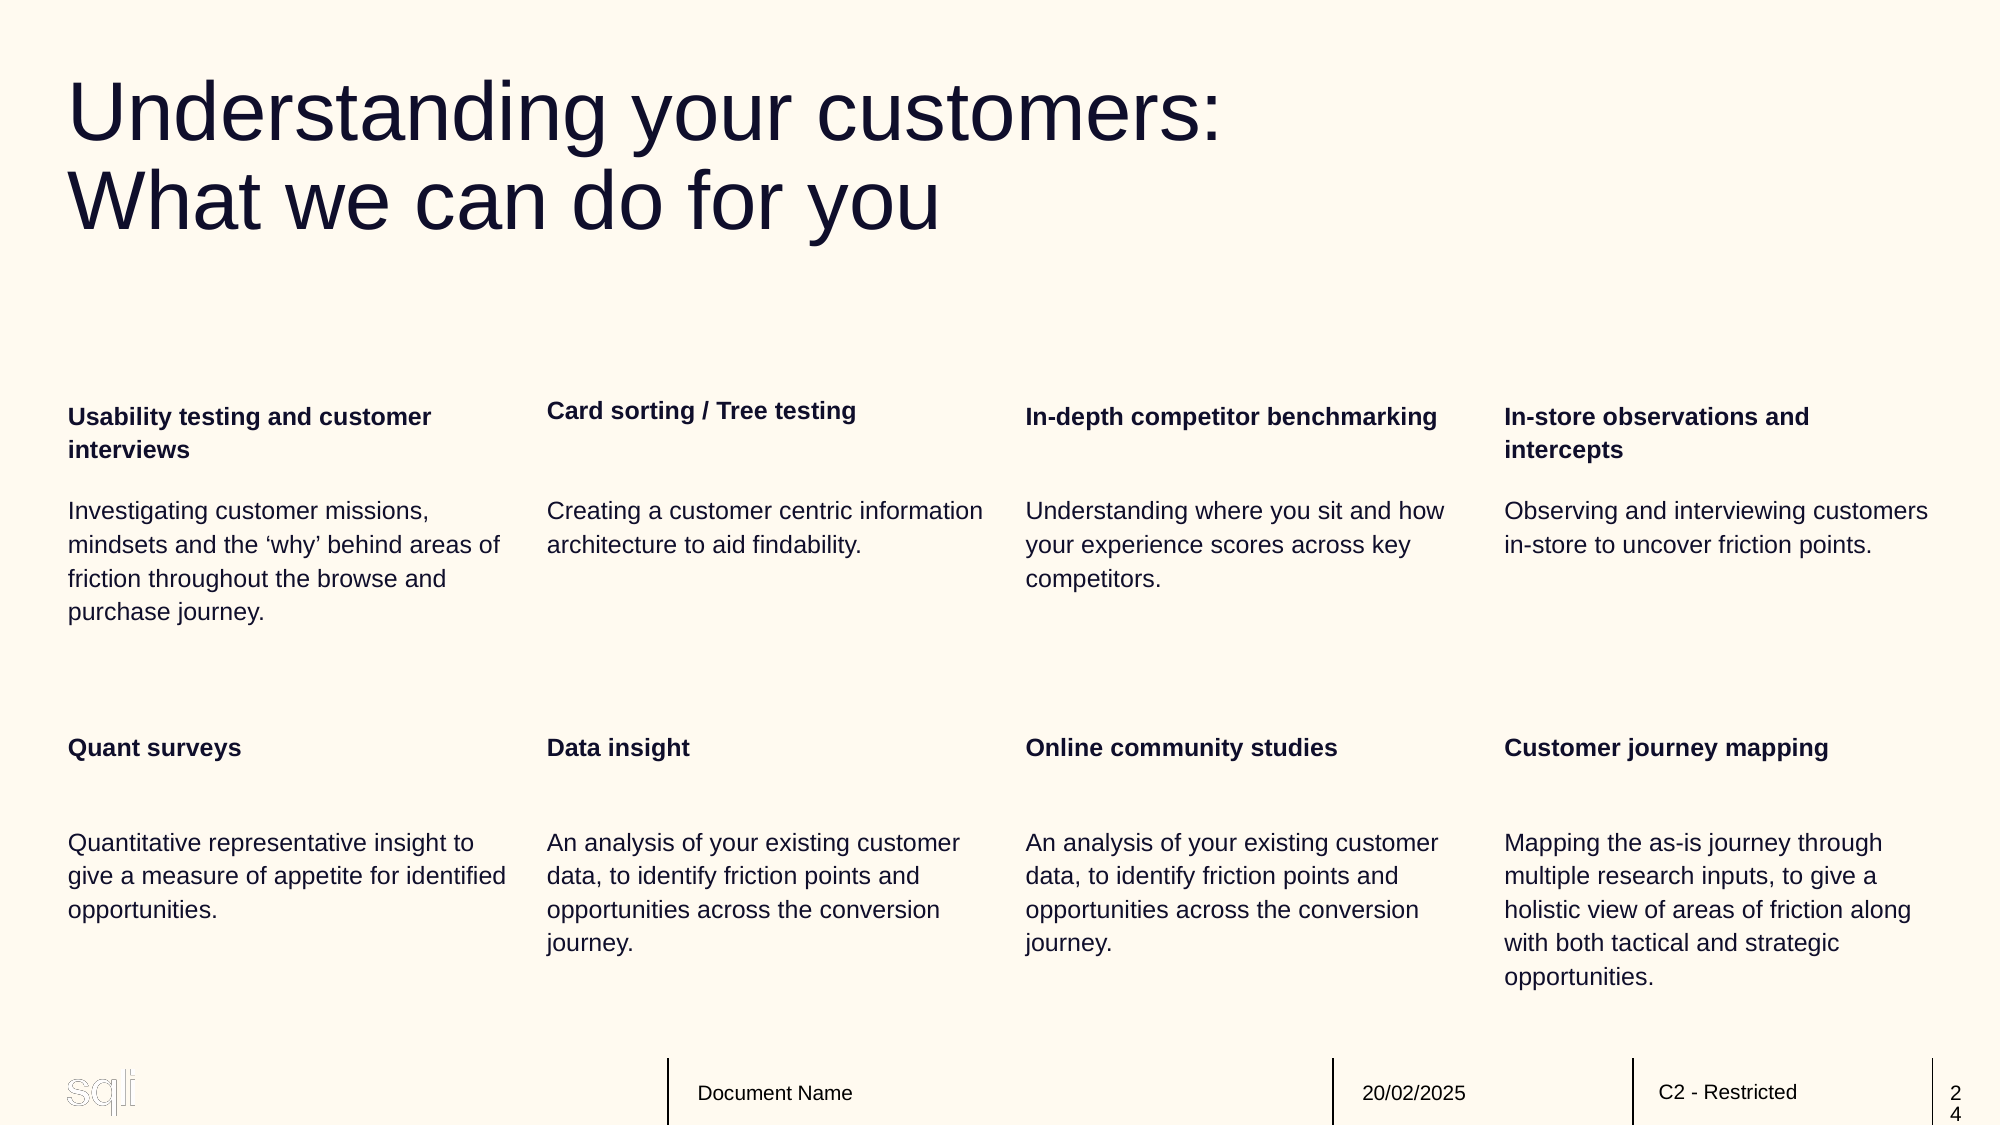

# Understanding your customers: What we can do for you
| Usability testing and customer interviews | Card sorting / Tree testing | In-depth competitor benchmarking | In-store observations and intercepts |
| --- | --- | --- | --- |
| Investigating customer missions, mindsets and the ‘why’ behind areas of friction throughout the browse and purchase journey. | Creating a customer centric information architecture to aid findability. | Understanding where you sit and how your experience scores across key competitors. | Observing and interviewing customers in-store to uncover friction points. |
| Quant surveys | Data insight | Online community studies | Customer journey mapping |
| Quantitative representative insight to give a measure of appetite for identified opportunities. | An analysis of your existing customer data, to identify friction points and opportunities across the conversion journey. | An analysis of your existing customer data, to identify friction points and opportunities across the conversion journey. | Mapping the as-is journey through multiple research inputs, to give a holistic view of areas of friction along with both tactical and strategic opportunities. |
Document Name
20/02/2025
24